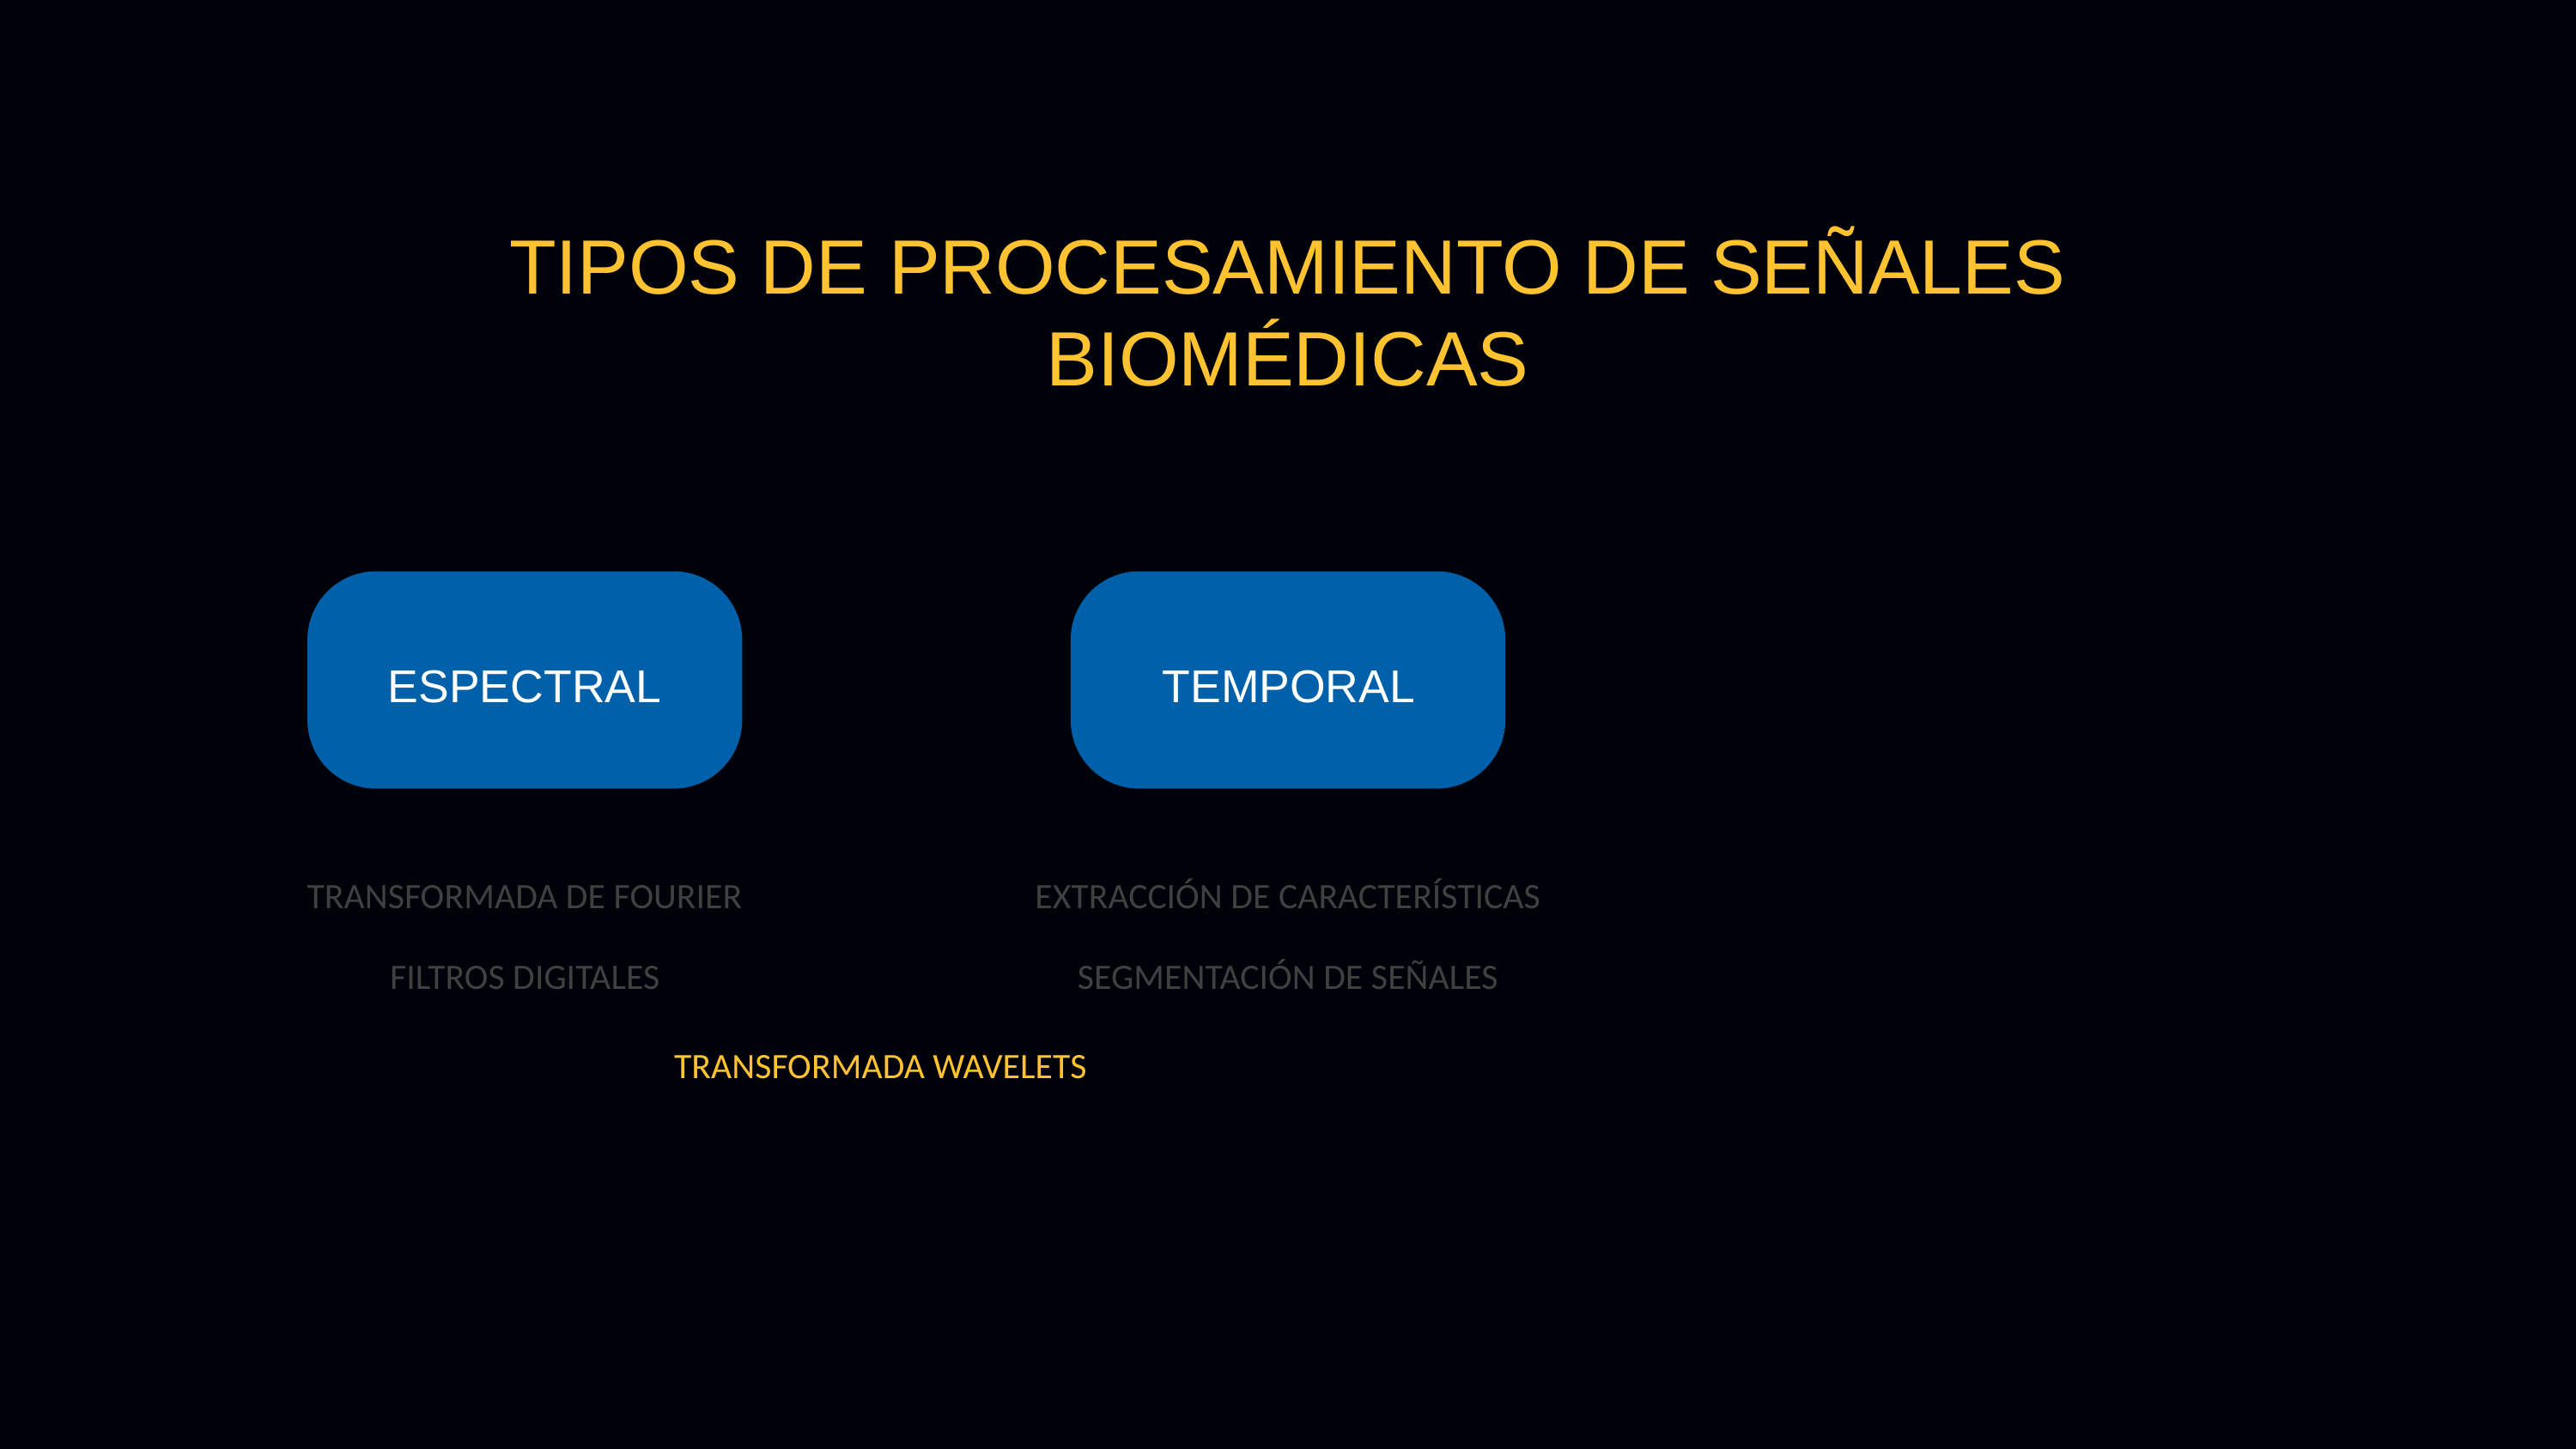

TIPOS DE PROCESAMIENTO DE SEÑALES BIOMÉDICAS

ESPECTRAL

TEMPORAL
TRANSFORMADA DE FOURIER
FILTROS DIGITALES
EXTRACCIÓN DE CARACTERÍSTICAS
SEGMENTACIÓN DE SEÑALES
TRANSFORMADA WAVELETS